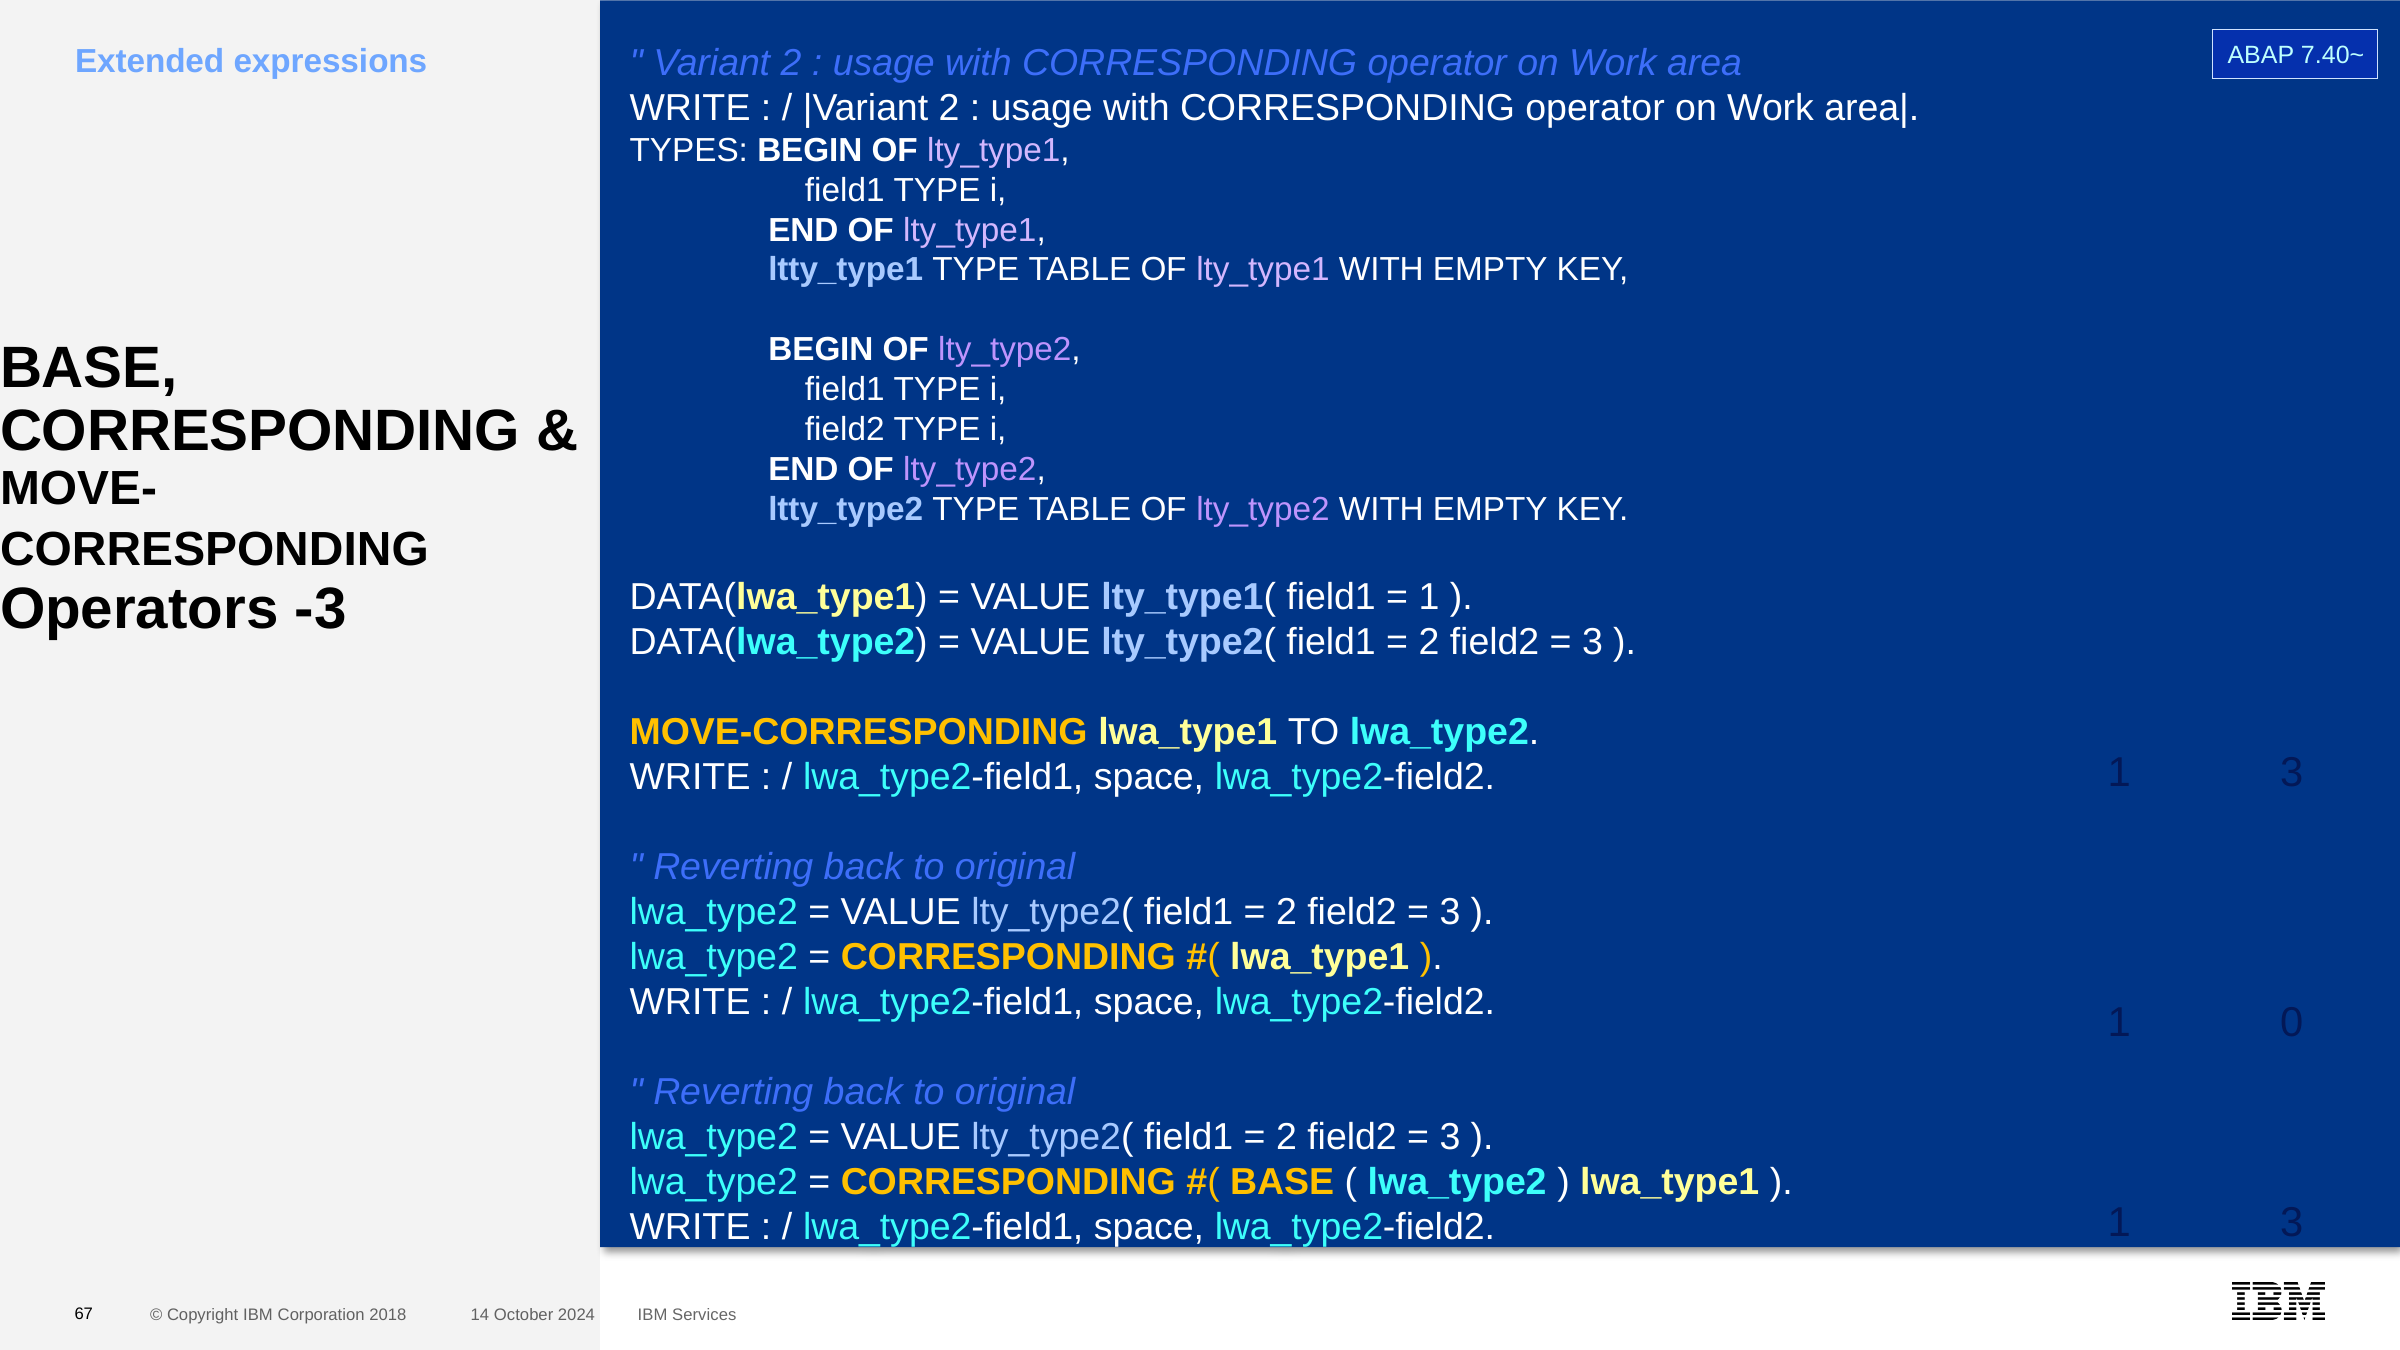

" Variant 2 : usage with CORRESPONDING operator on Work area
WRITE : / |Variant 2 : usage with CORRESPONDING operator on Work area|.
TYPES: BEGIN OF lty_type1,
                   field1 TYPE i,
               END OF lty_type1,
               ltty_type1 TYPE TABLE OF lty_type1 WITH EMPTY KEY,
               BEGIN OF lty_type2,
                   field1 TYPE i,
                   field2 TYPE i,
               END OF lty_type2,
               ltty_type2 TYPE TABLE OF lty_type2 WITH EMPTY KEY.
DATA(lwa_type1) = VALUE lty_type1( field1 = 1 ).
DATA(lwa_type2) = VALUE lty_type2( field1 = 2 field2 = 3 ).
MOVE-CORRESPONDING lwa_type1 TO lwa_type2.
WRITE : / lwa_type2-field1, space, lwa_type2-field2.
" Reverting back to original
lwa_type2 = VALUE lty_type2( field1 = 2 field2 = 3 ).
lwa_type2 = CORRESPONDING #( lwa_type1 ).
WRITE : / lwa_type2-field1, space, lwa_type2-field2.
" Reverting back to original
lwa_type2 = VALUE lty_type2( field1 = 2 field2 = 3 ).
lwa_type2 = CORRESPONDING #( BASE ( lwa_type2 ) lwa_type1 ).
WRITE : / lwa_type2-field1, space, lwa_type2-field2.
ABAP 7.40~
Extended expressions

# BASE, CORRESPONDING & MOVE-CORRESPONDING  Operators -3
1             3

1             0

1             3